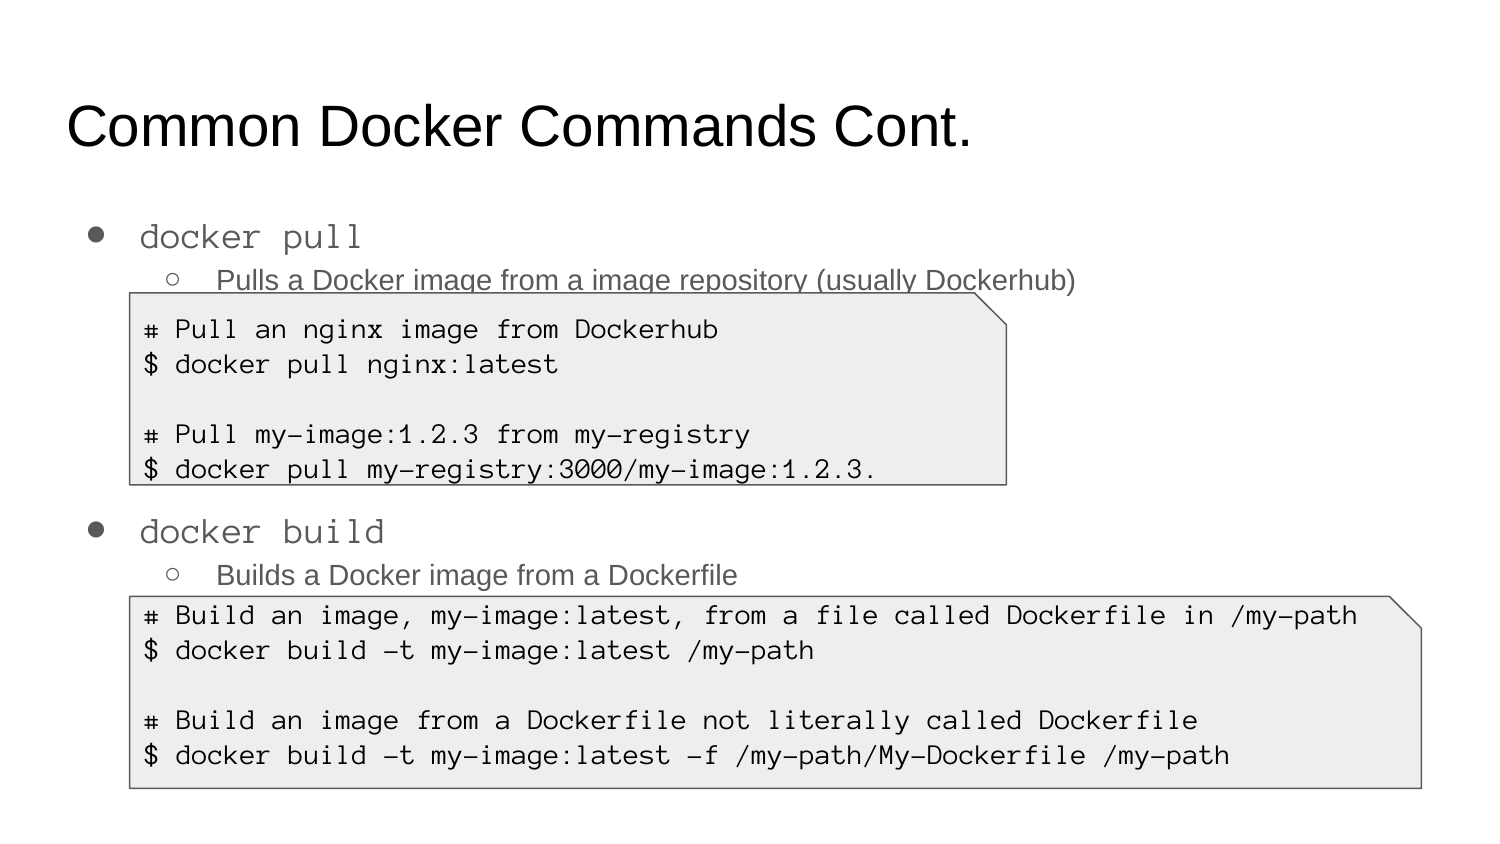

# Common Docker Commands Cont.
docker pull
Pulls a Docker image from a image repository (usually Dockerhub)

docker build
Builds a Docker image from a Dockerfile

# Pull an nginx image from Dockerhub
$ docker pull nginx:latest

# Pull my-image:1.2.3 from my-registry
$ docker pull my-registry:3000/my-image:1.2.3.
# Build an image, my-image:latest, from a file called Dockerfile in /my-path
$ docker build -t my-image:latest /my-path

# Build an image from a Dockerfile not literally called Dockerfile
$ docker build -t my-image:latest -f /my-path/My-Dockerfile /my-path